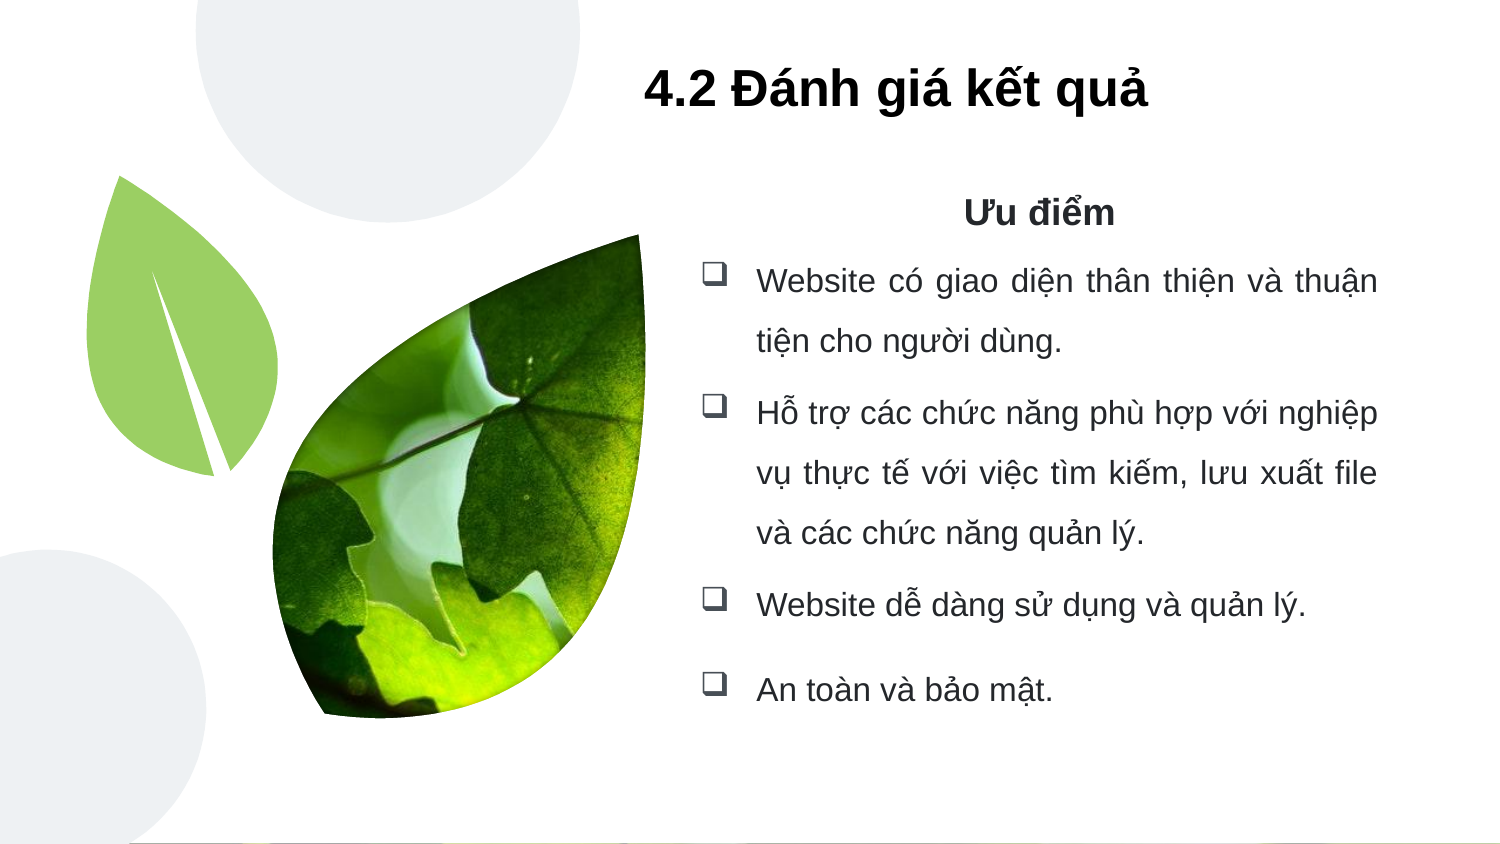

4.2 Đánh giá kết quả
Ưu điểm
Website có giao diện thân thiện và thuận tiện cho người dùng.
Hỗ trợ các chức năng phù hợp với nghiệp vụ thực tế với việc tìm kiếm, lưu xuất file và các chức năng quản lý.
Website dễ dàng sử dụng và quản lý.
An toàn và bảo mật.